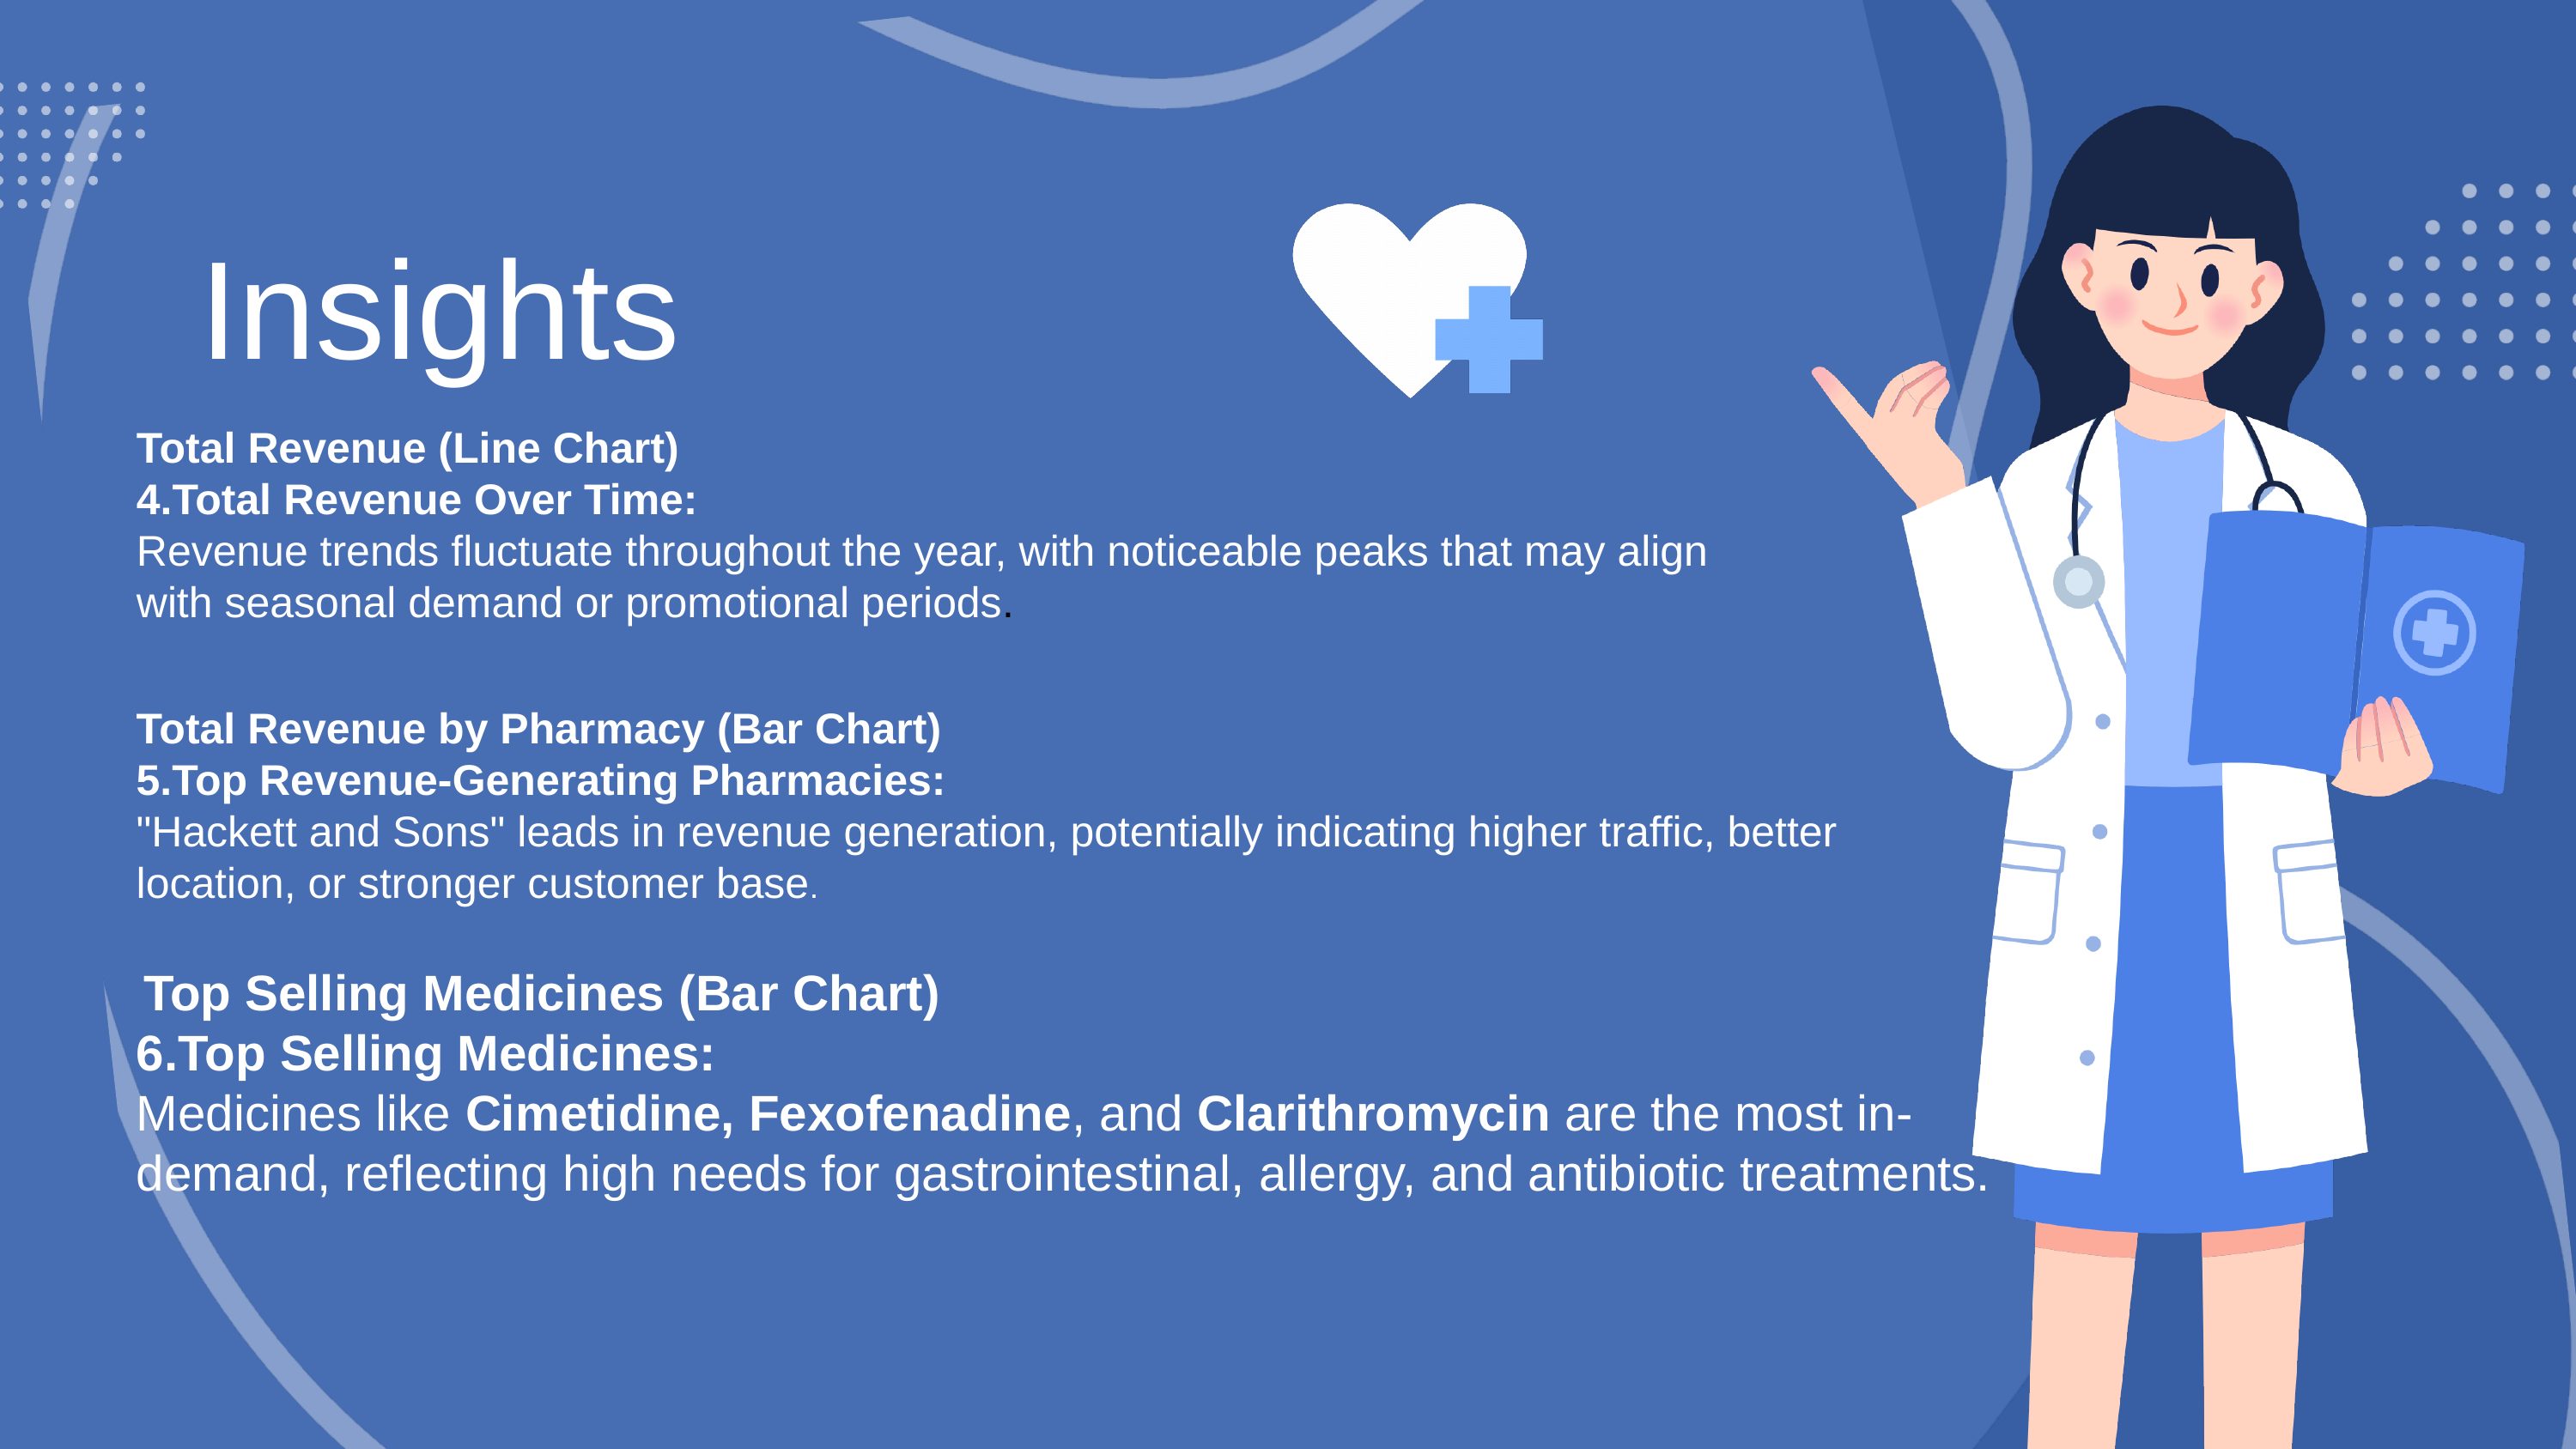

Insights

Total Revenue (Line Chart)
Total Revenue Over Time:
Revenue trends fluctuate throughout the year, with noticeable peaks that may align with seasonal demand or promotional periods.

Total Revenue by Pharmacy (Bar Chart)
Top Revenue-Generating Pharmacies:
"Hackett and Sons" leads in revenue generation, potentially indicating higher traffic, better location, or stronger customer base.

 Top Selling Medicines (Bar Chart)
Top Selling Medicines:
Medicines like Cimetidine, Fexofenadine, and Clarithromycin are the most in-demand, reflecting high needs for gastrointestinal, allergy, and antibiotic treatments.